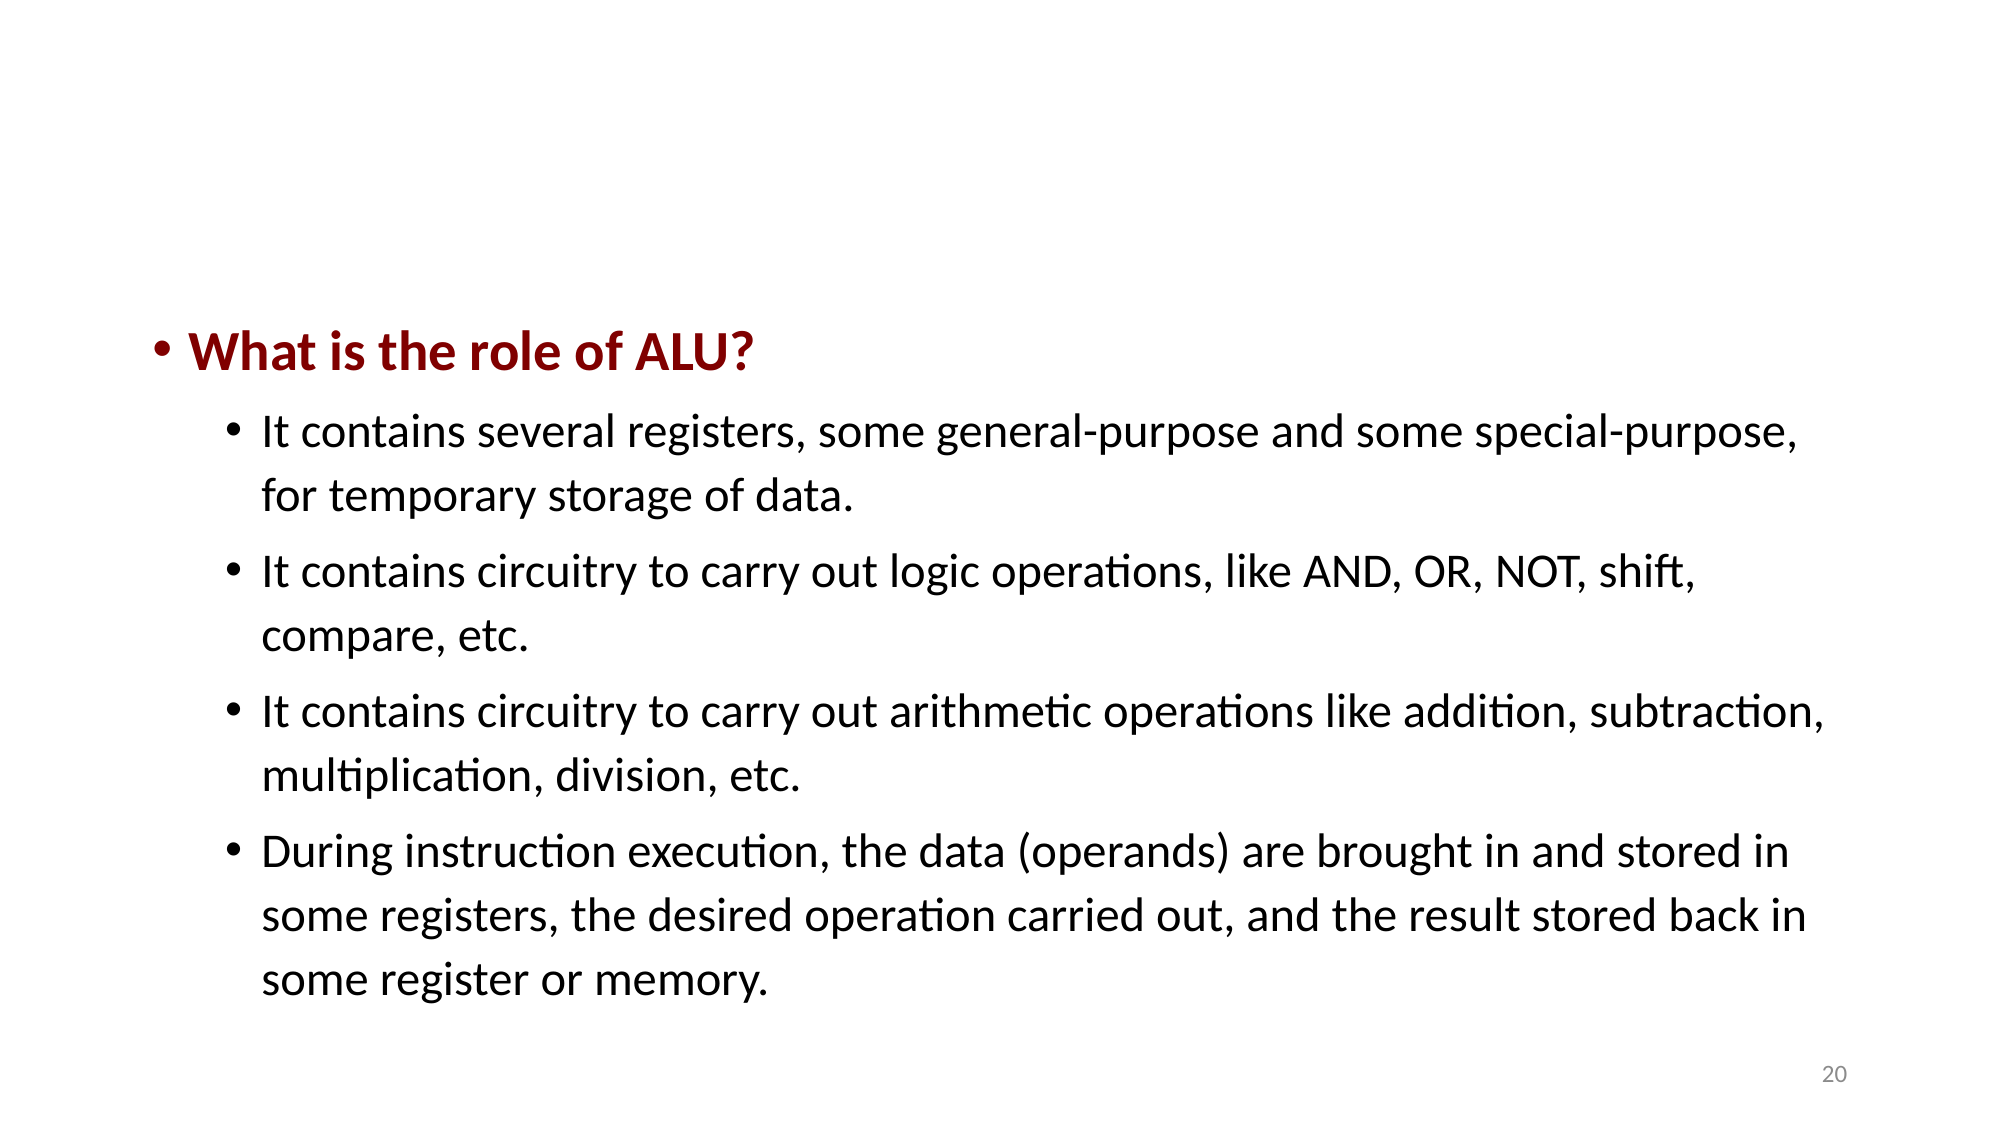

#
What is the role of ALU?
It contains several registers, some general-purpose and some special-purpose, for temporary storage of data.
It contains circuitry to carry out logic operations, like AND, OR, NOT, shift, compare, etc.
It contains circuitry to carry out arithmetic operations like addition, subtraction, multiplication, division, etc.
During instruction execution, the data (operands) are brought in and stored in some registers, the desired operation carried out, and the result stored back in some register or memory.
20